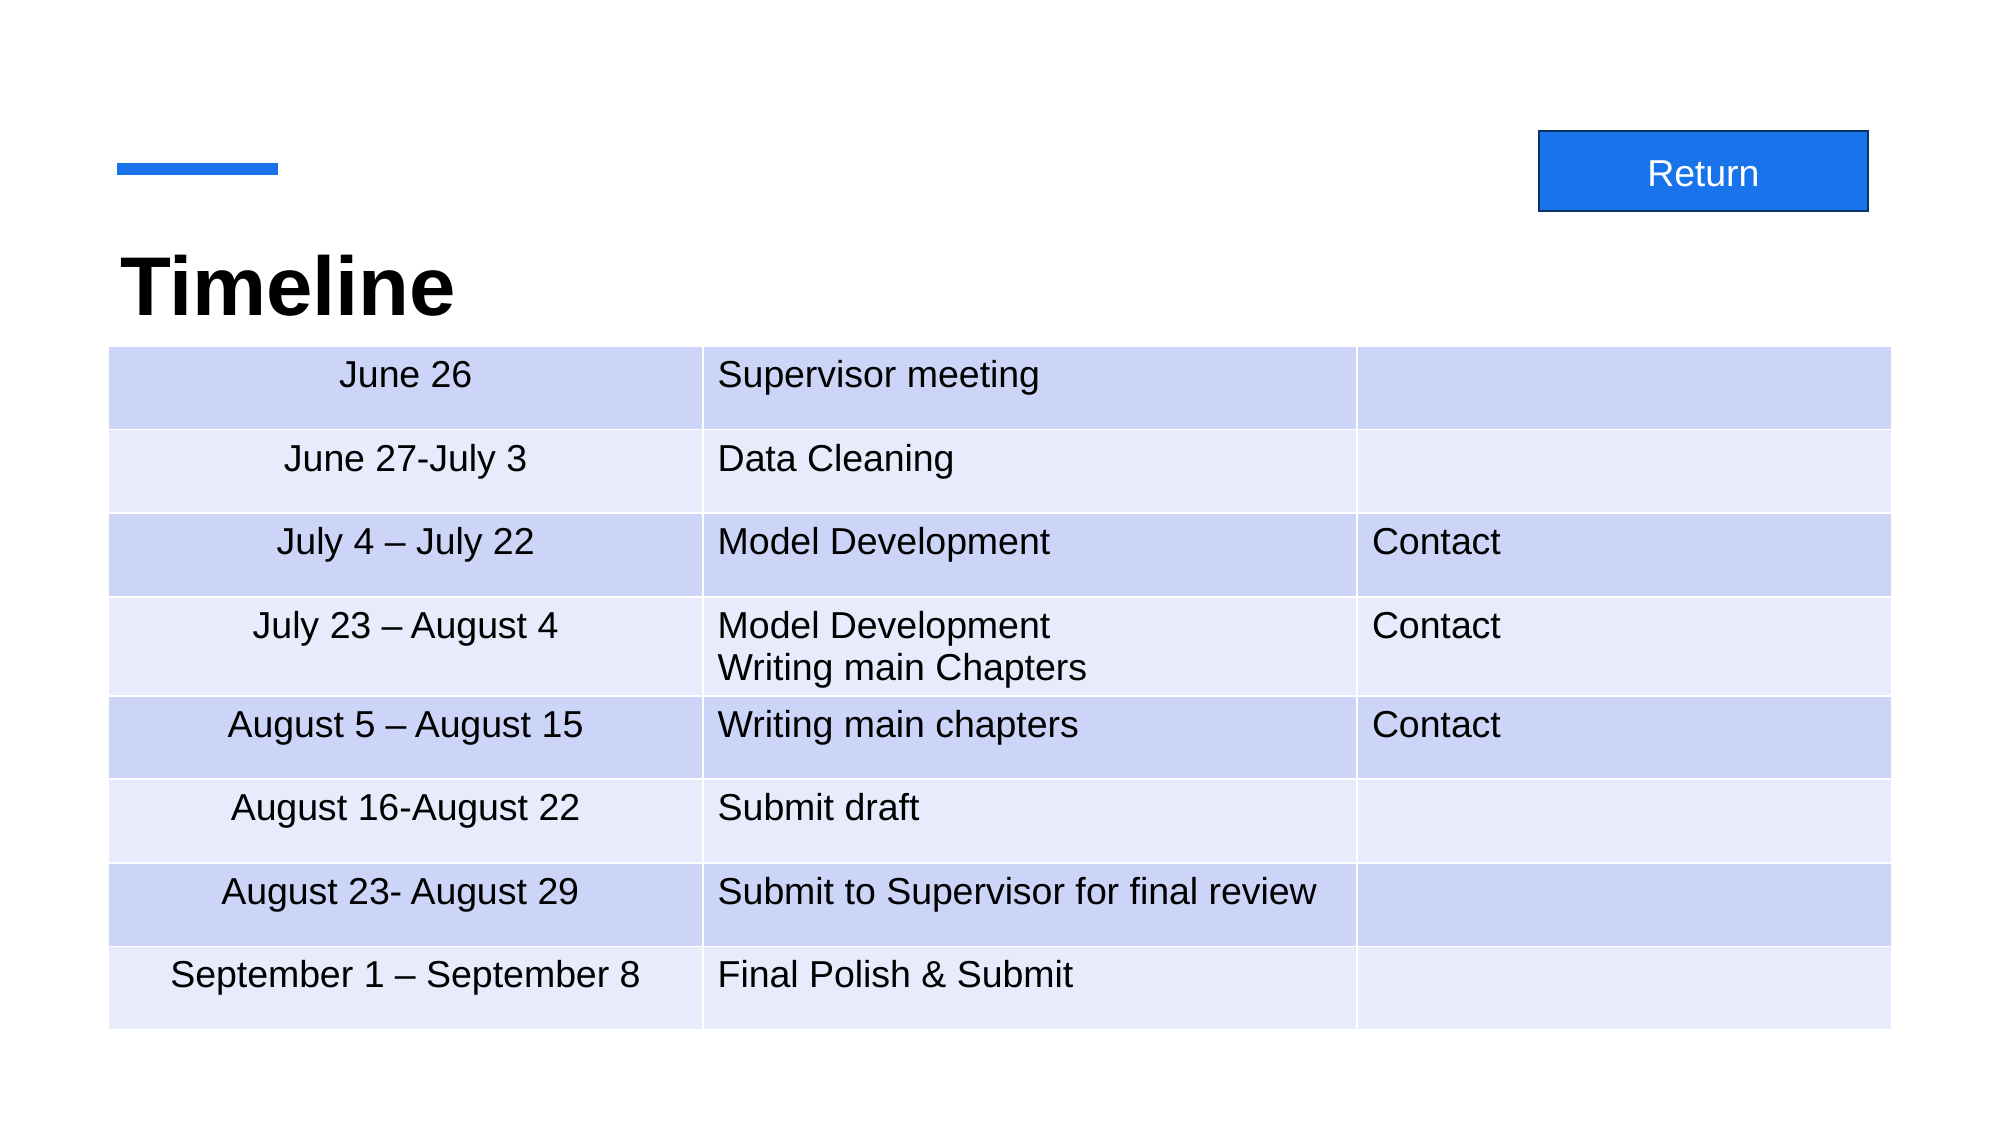

Return
# Timeline
| June 26 | Supervisor meeting |  |
| --- | --- | --- |
| June 27-July 3 | Data Cleaning |  |
| July 4 – July 22 | Model Development | Contact |
| July 23 – August 4 | Model Development Writing main Chapters | Contact |
| August 5 – August 15 | Writing main chapters | Contact |
| August 16-August 22 | Submit draft |  |
| August 23- August 29 | Submit to Supervisor for final review |  |
| September 1 – September 8 | Final Polish & Submit |  |